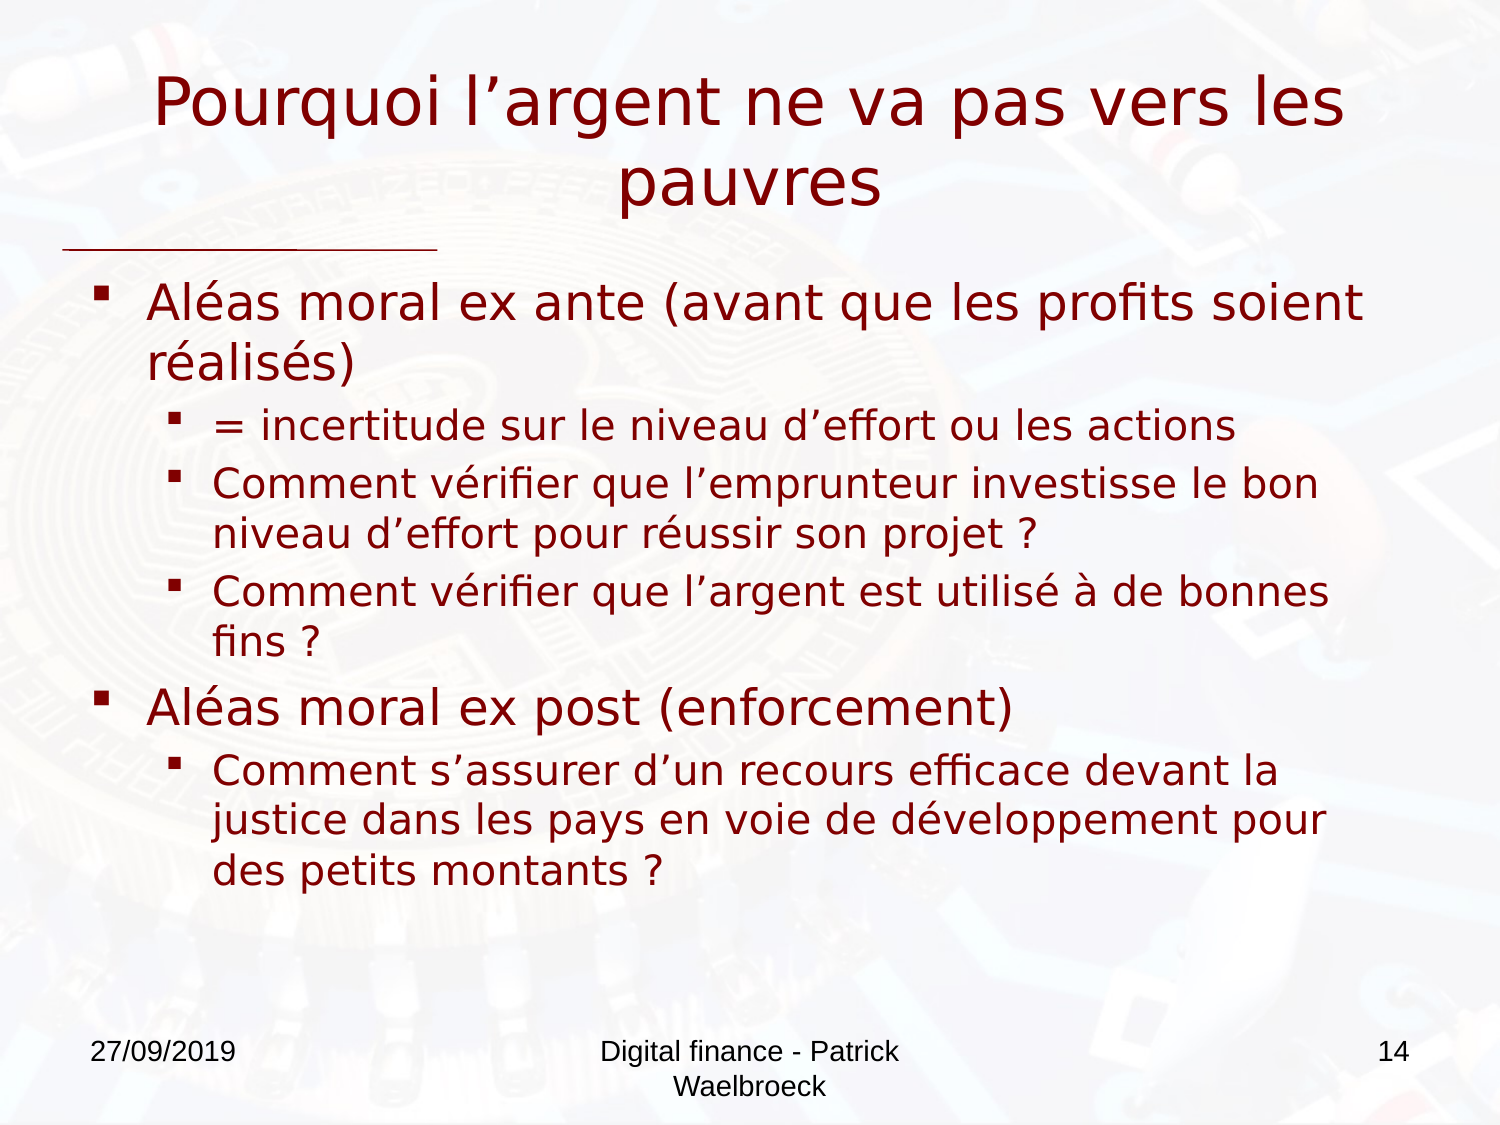

# Pourquoi l’argent ne va pas vers les pauvres

Aléas moral ex ante (avant que les profits soient réalisés)
= incertitude sur le niveau d’effort ou les actions
Comment vérifier que l’emprunteur investisse le bon niveau d’effort pour réussir son projet ?
Comment vérifier que l’argent est utilisé à de bonnes fins ?
Aléas moral ex post (enforcement)
Comment s’assurer d’un recours efficace devant la justice dans les pays en voie de développement pour des petits montants ?

27/09/2019
Digital finance - Patrick Waelbroeck
14